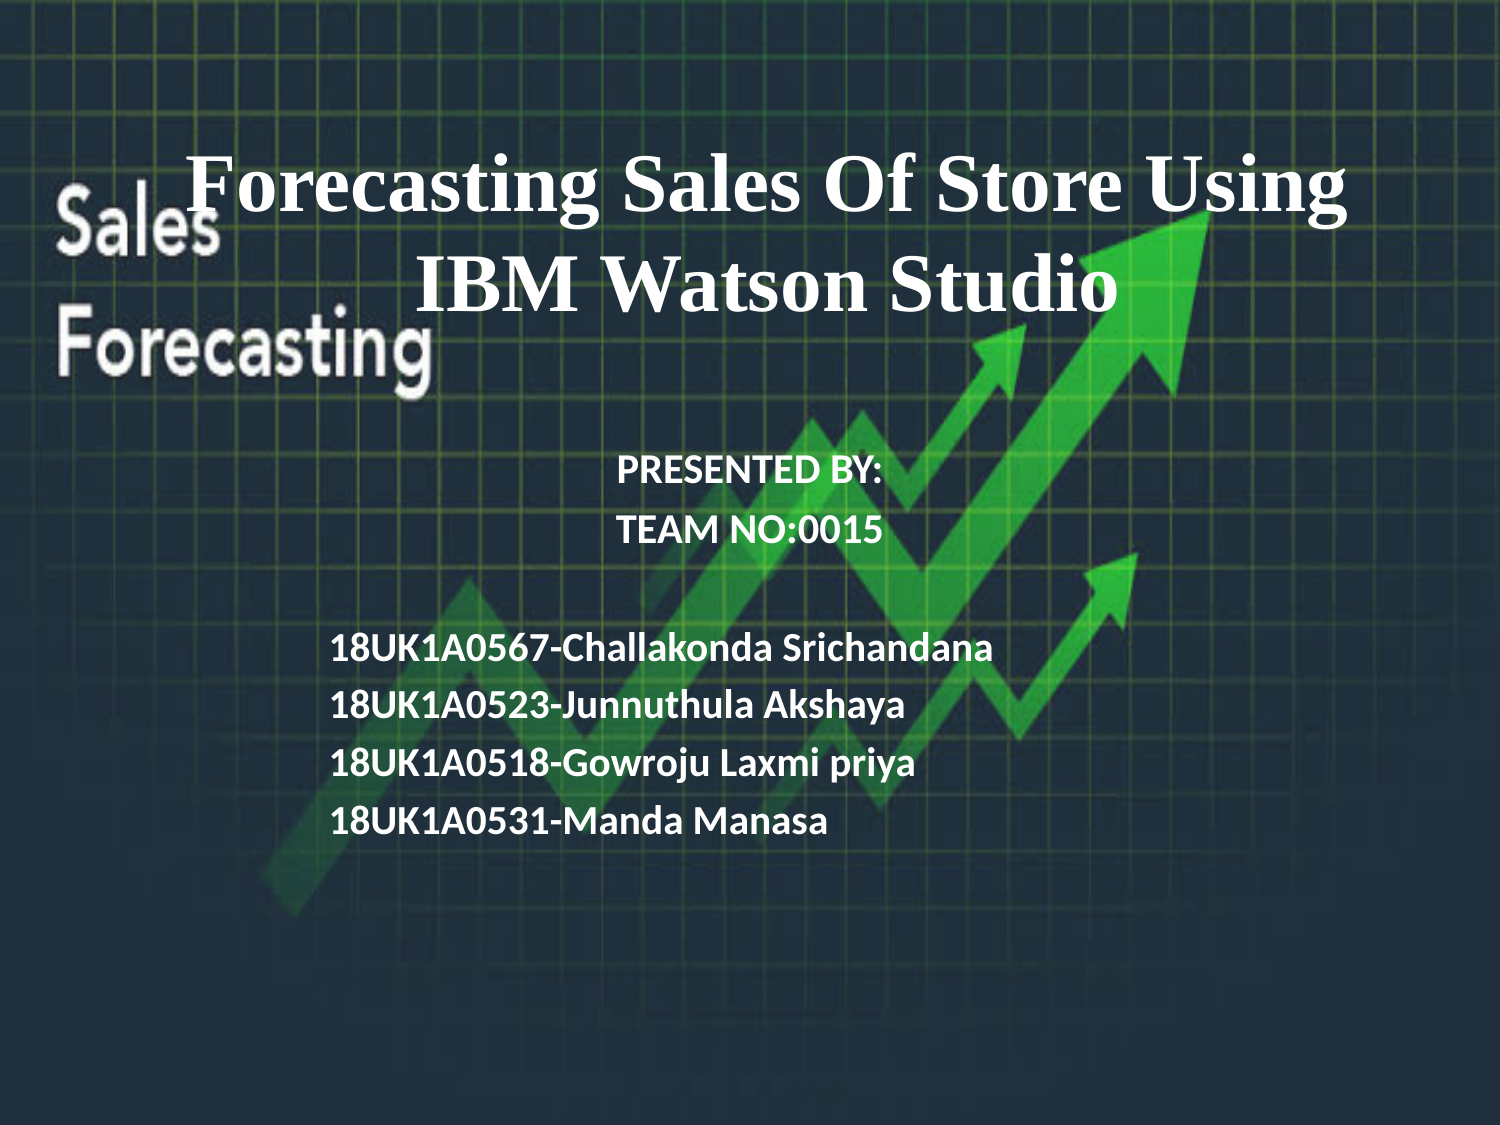

# Forecasting Sales Of Store Using IBM Watson Studio
PRESENTED BY:
TEAM NO:0015

             18UK1A0567-Challakonda Srichandana
             18UK1A0523-Junnuthula Akshaya
             18UK1A0518-Gowroju Laxmi priya
             18UK1A0531-Manda Manasa